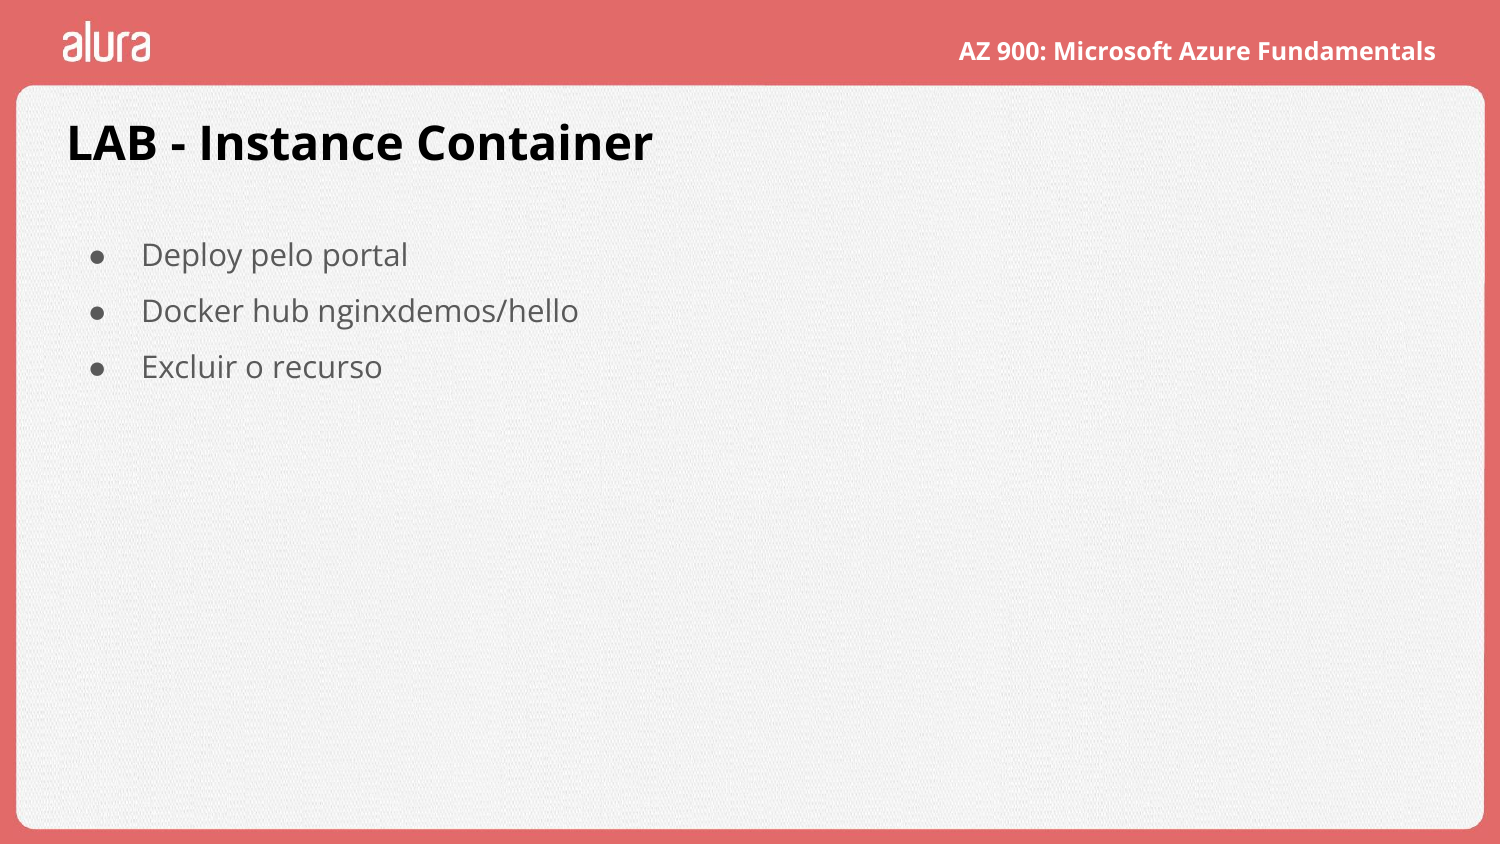

# LAB - Instance Container
Deploy pelo portal
Docker hub nginxdemos/hello
Excluir o recurso